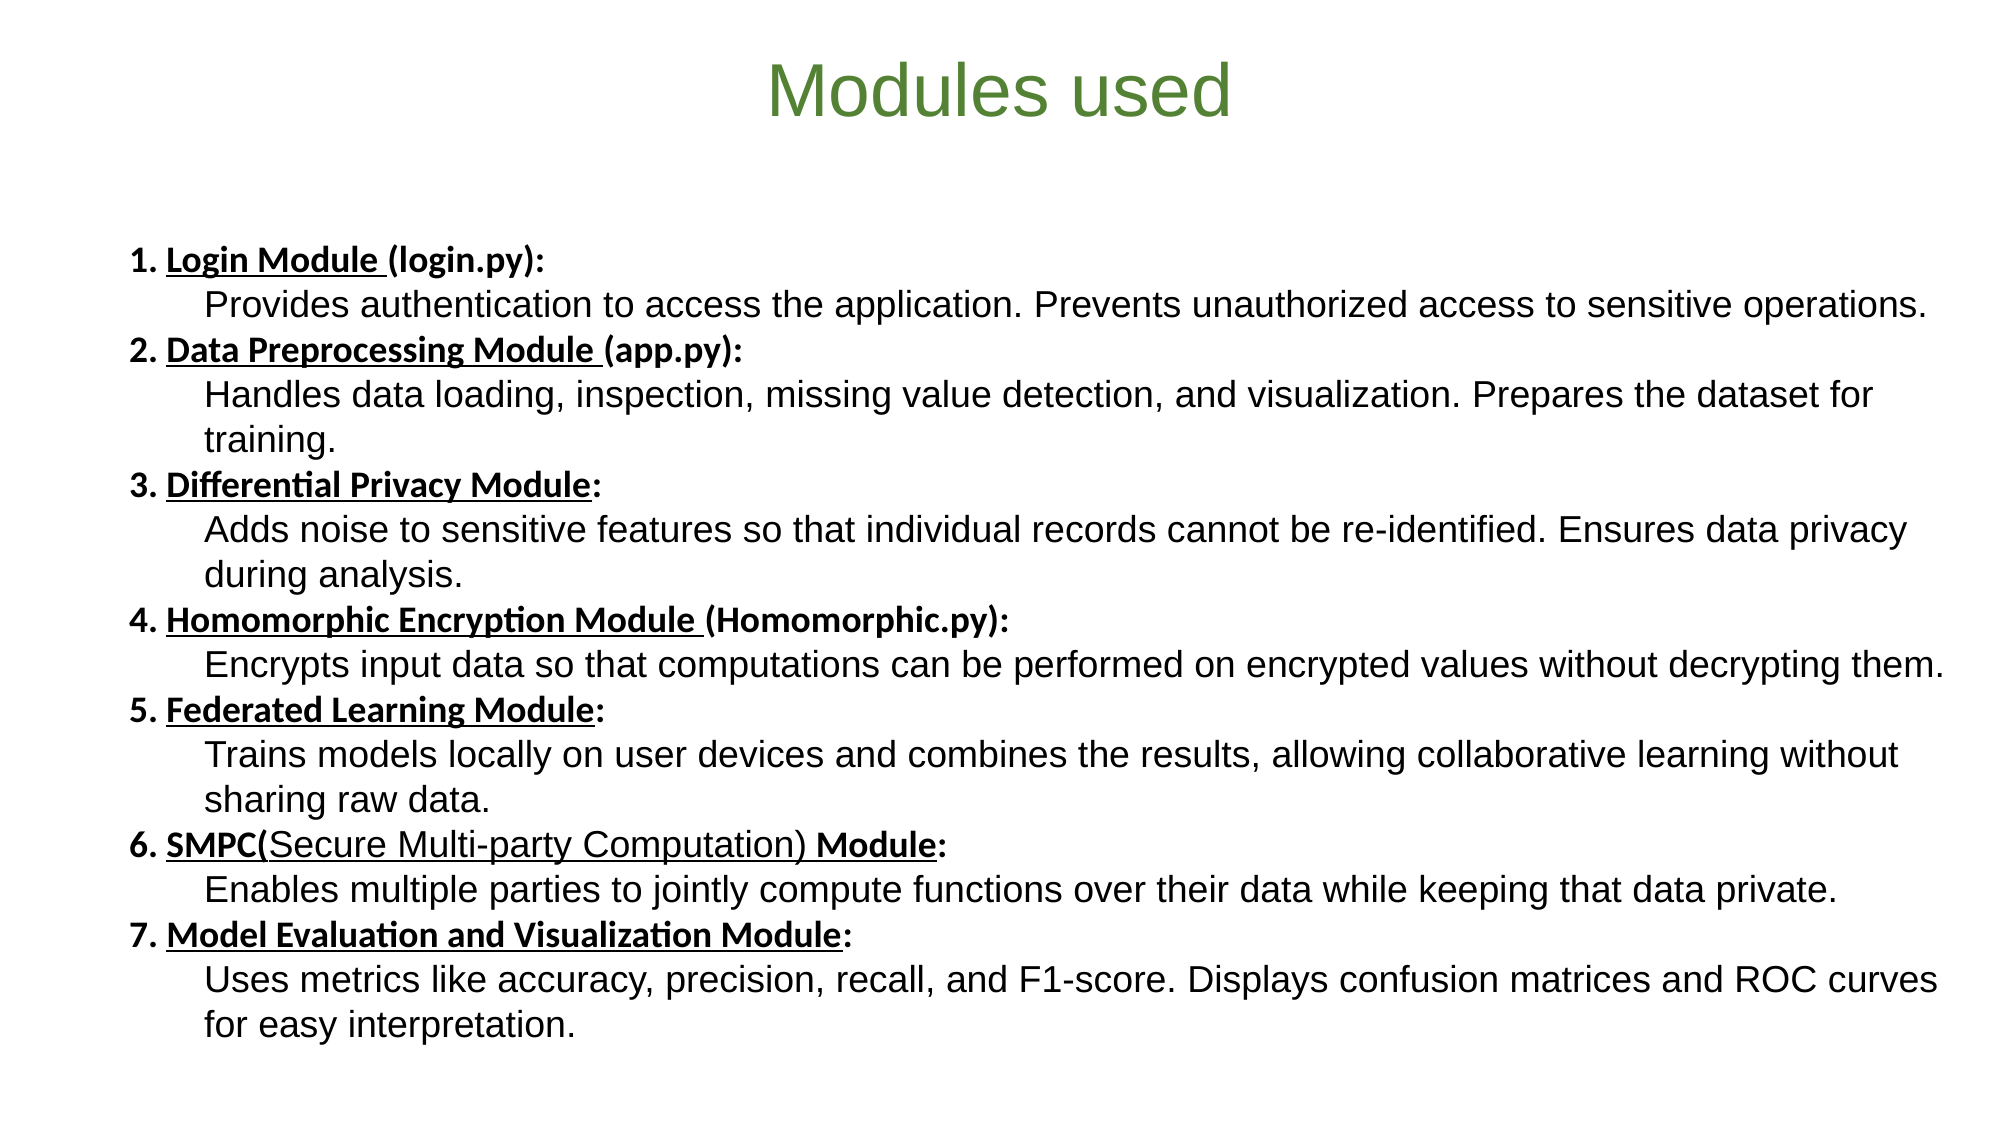

Modules used
 Login Module (login.py):
Provides authentication to access the application. Prevents unauthorized access to sensitive operations.
 Data Preprocessing Module (app.py):
Handles data loading, inspection, missing value detection, and visualization. Prepares the dataset for training.
 Differential Privacy Module:
Adds noise to sensitive features so that individual records cannot be re-identified. Ensures data privacy during analysis.
 Homomorphic Encryption Module (Homomorphic.py):
Encrypts input data so that computations can be performed on encrypted values without decrypting them.
 Federated Learning Module:
Trains models locally on user devices and combines the results, allowing collaborative learning without sharing raw data.
 SMPC(Secure Multi-party Computation) Module:
Enables multiple parties to jointly compute functions over their data while keeping that data private.
 Model Evaluation and Visualization Module:
Uses metrics like accuracy, precision, recall, and F1-score. Displays confusion matrices and ROC curves for easy interpretation.